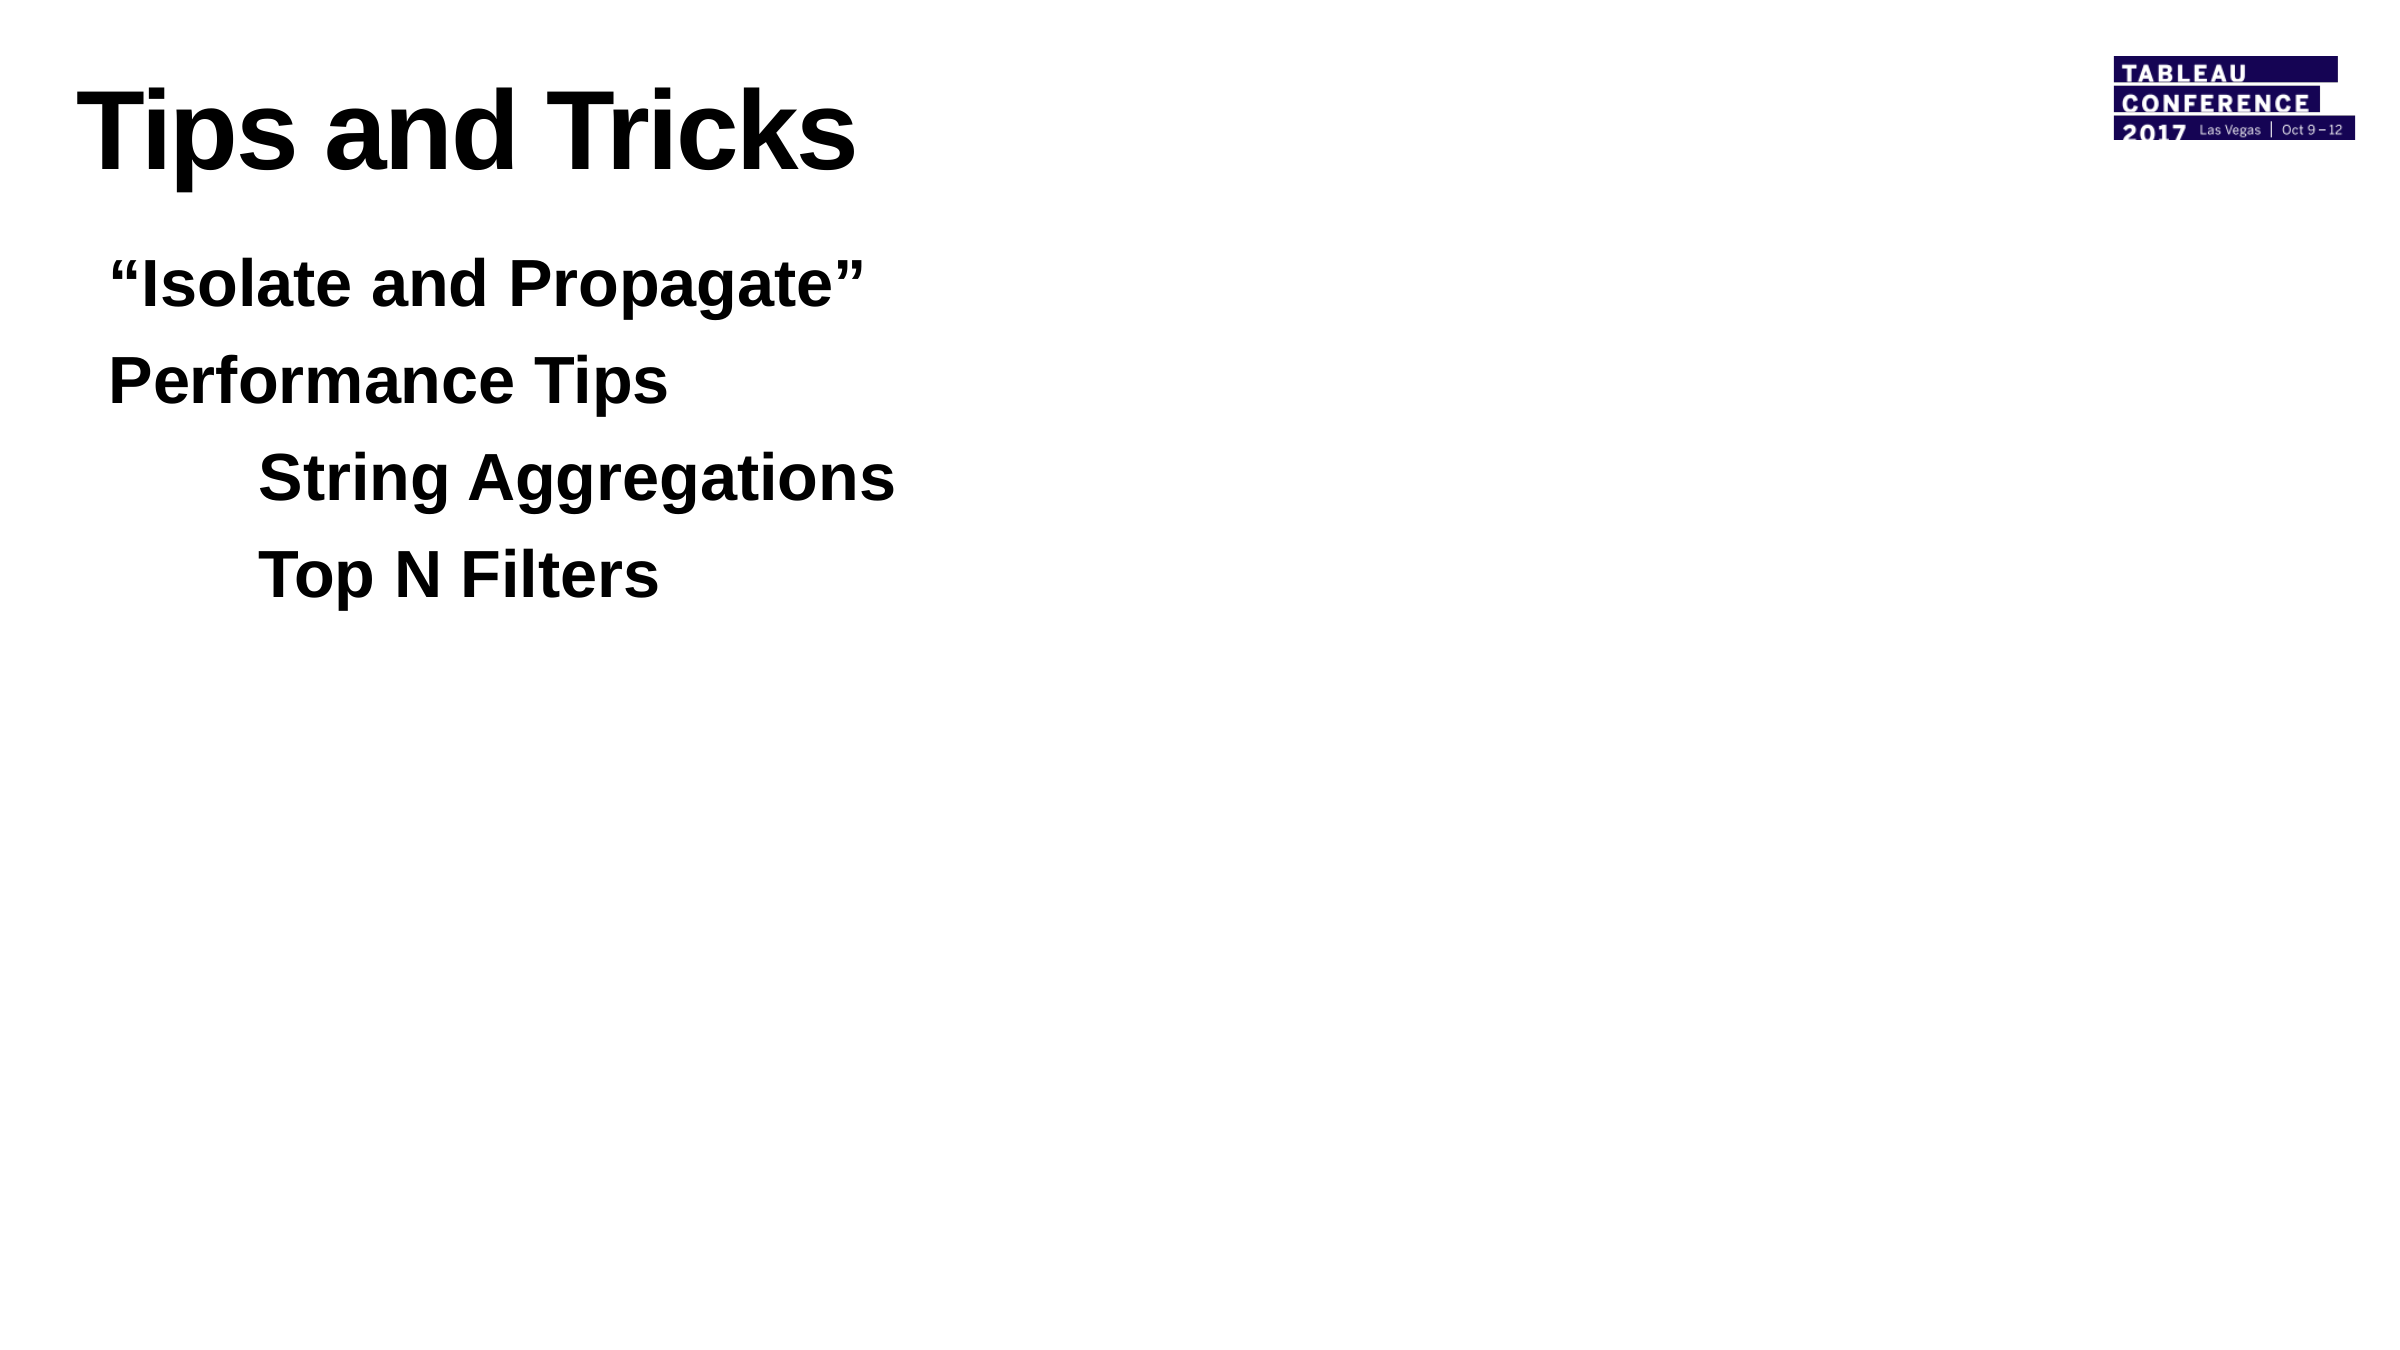

# Tips and Tricks
“Isolate and Propagate”
Performance Tips
	String Aggregations
	Top N Filters